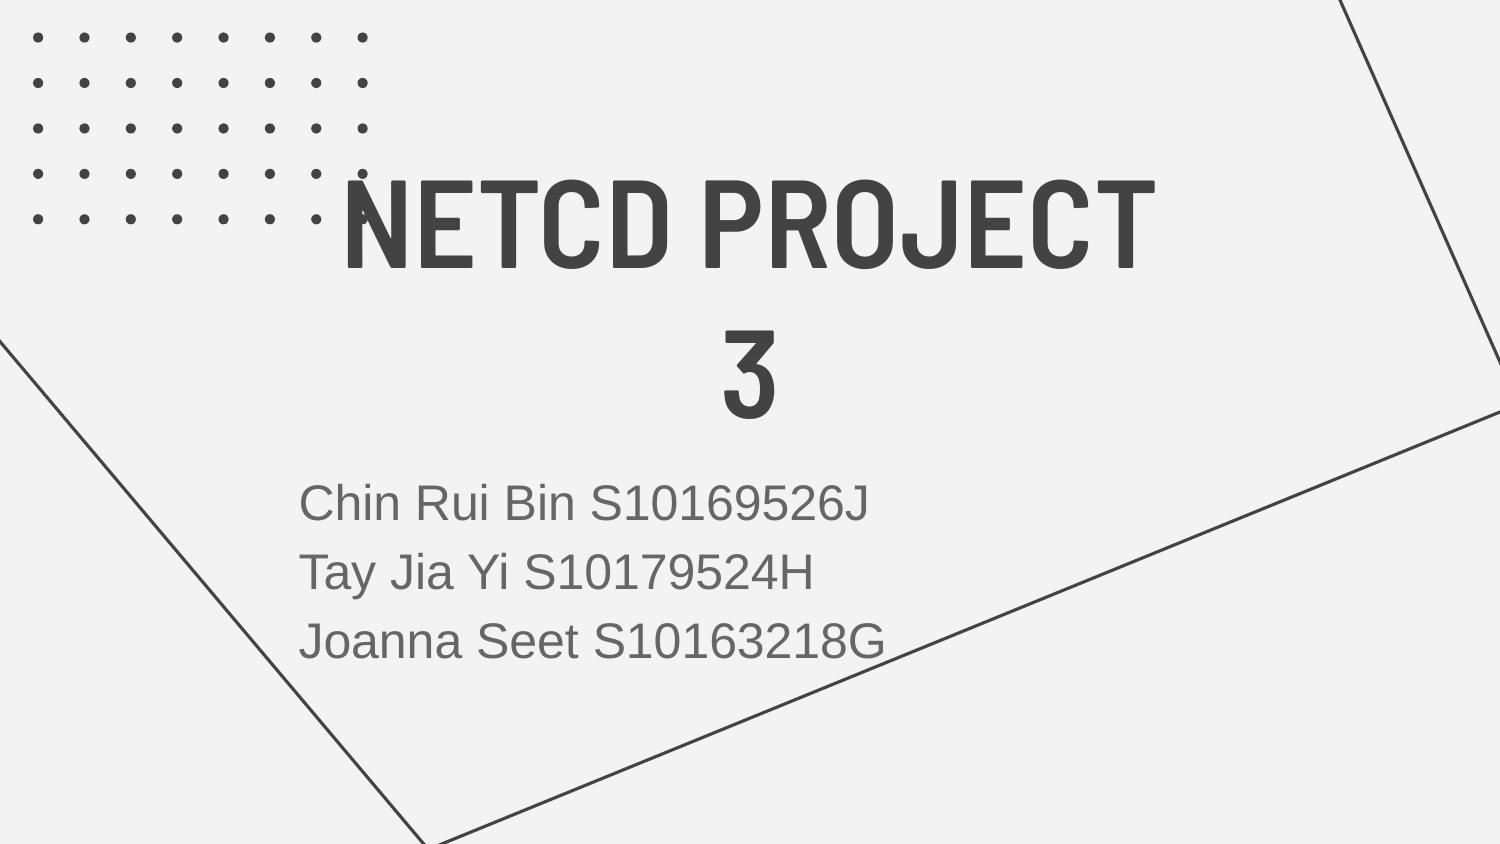

# NETCD PROJECT 3
Chin Rui Bin S10169526J
Tay Jia Yi S10179524H
Joanna Seet S10163218G